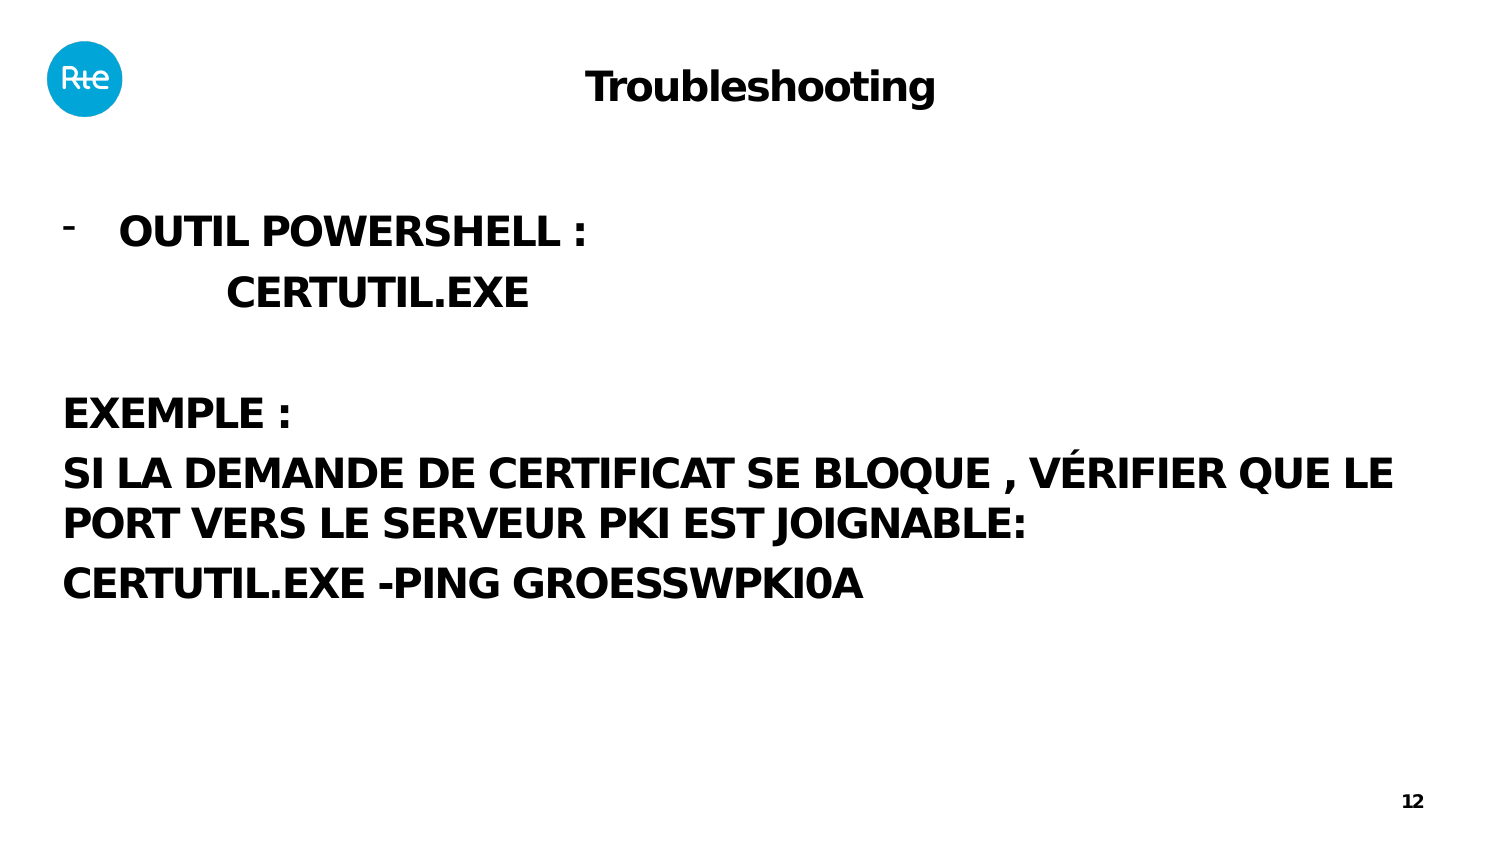

Versions:

Troubleshooting
Outil Powershell :
             Certutil.exe

Exemple :
Si la demande de certificat se bloque , vérifier que le port vers le serveur PKI est joignable:
certutil.exe -ping groesswpki0a
12